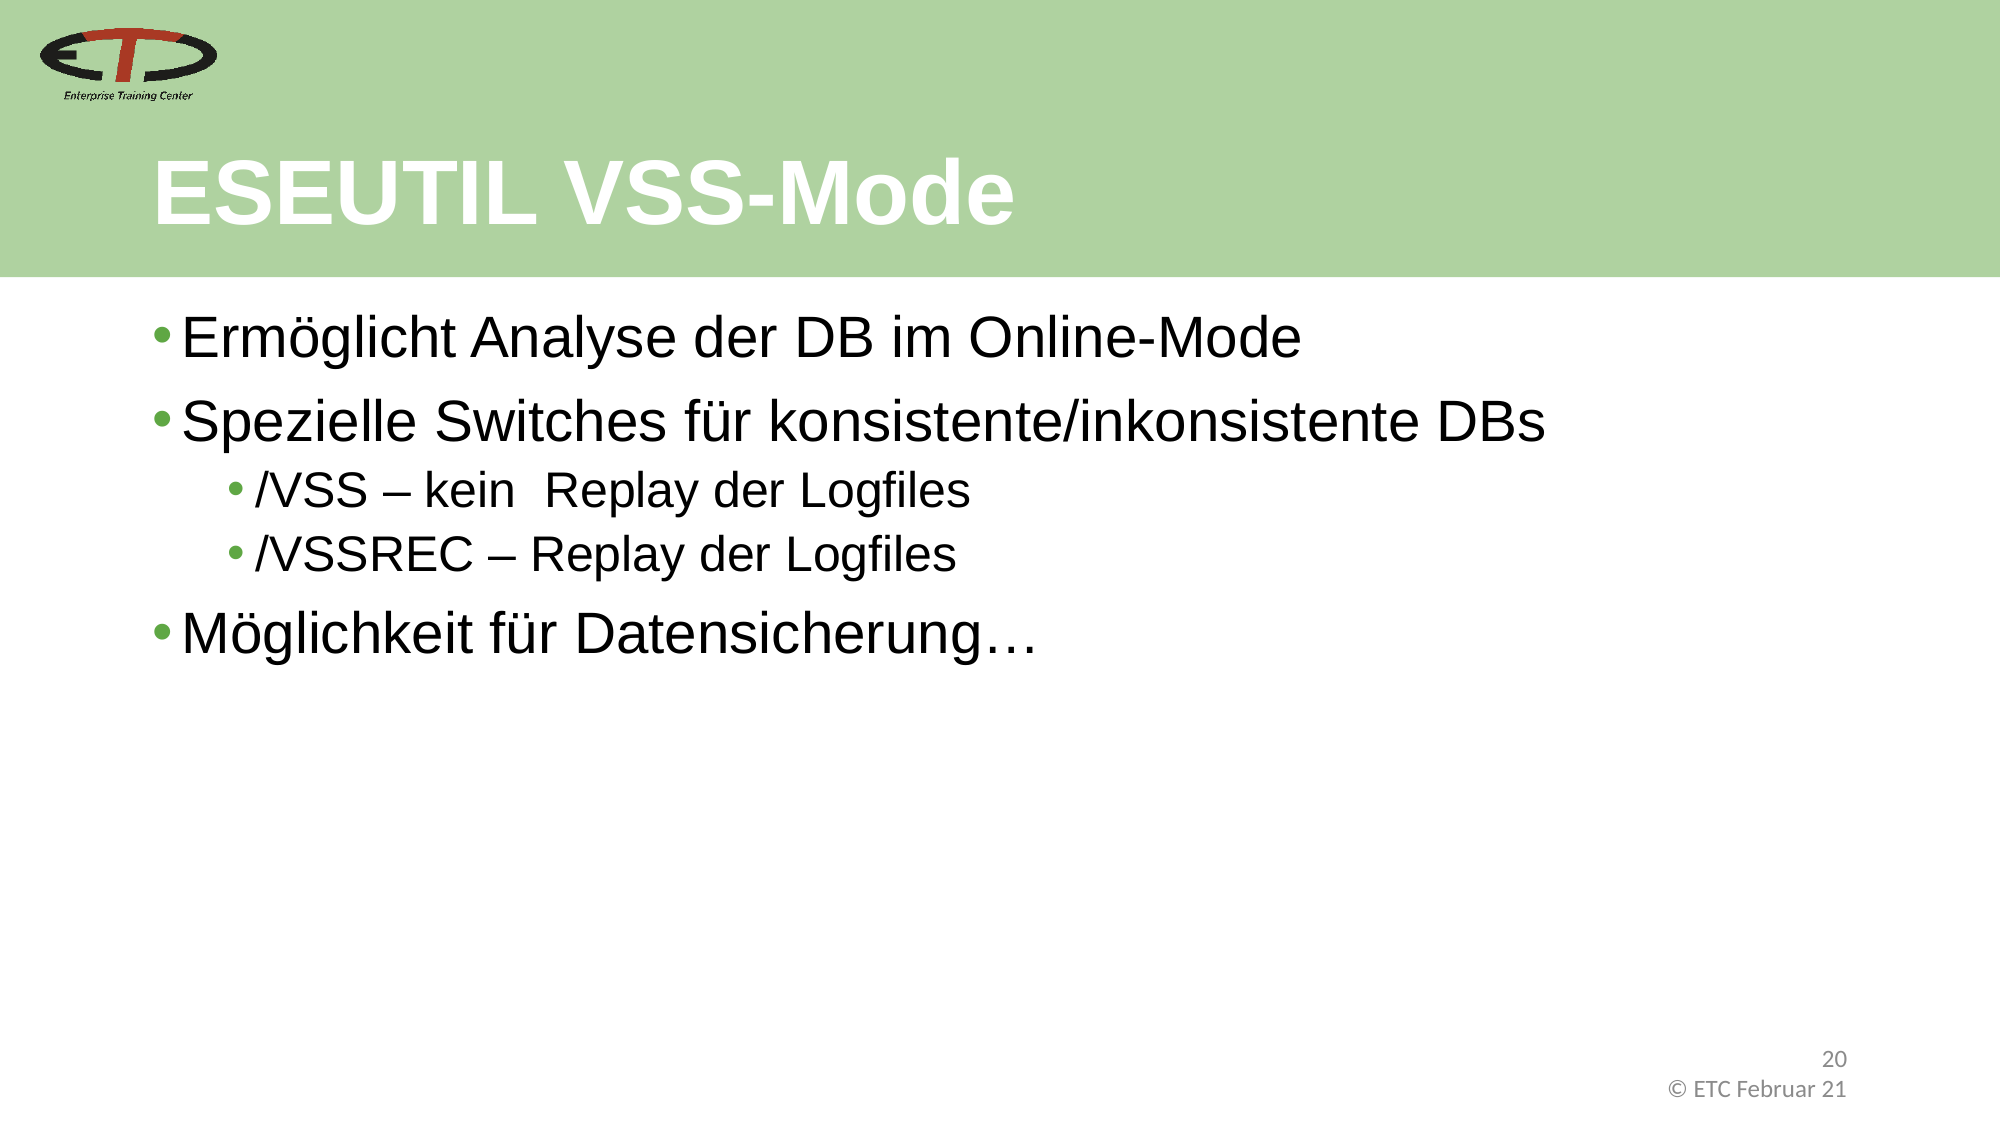

# ESEUTIL VSS-Mode
Ermöglicht Analyse der DB im Online-Mode
Spezielle Switches für konsistente/inkonsistente DBs
/VSS – kein  Replay der Logfiles
/VSSREC – Replay der Logfiles
Möglichkeit für Datensicherung…
20
 © ETC Februar 21